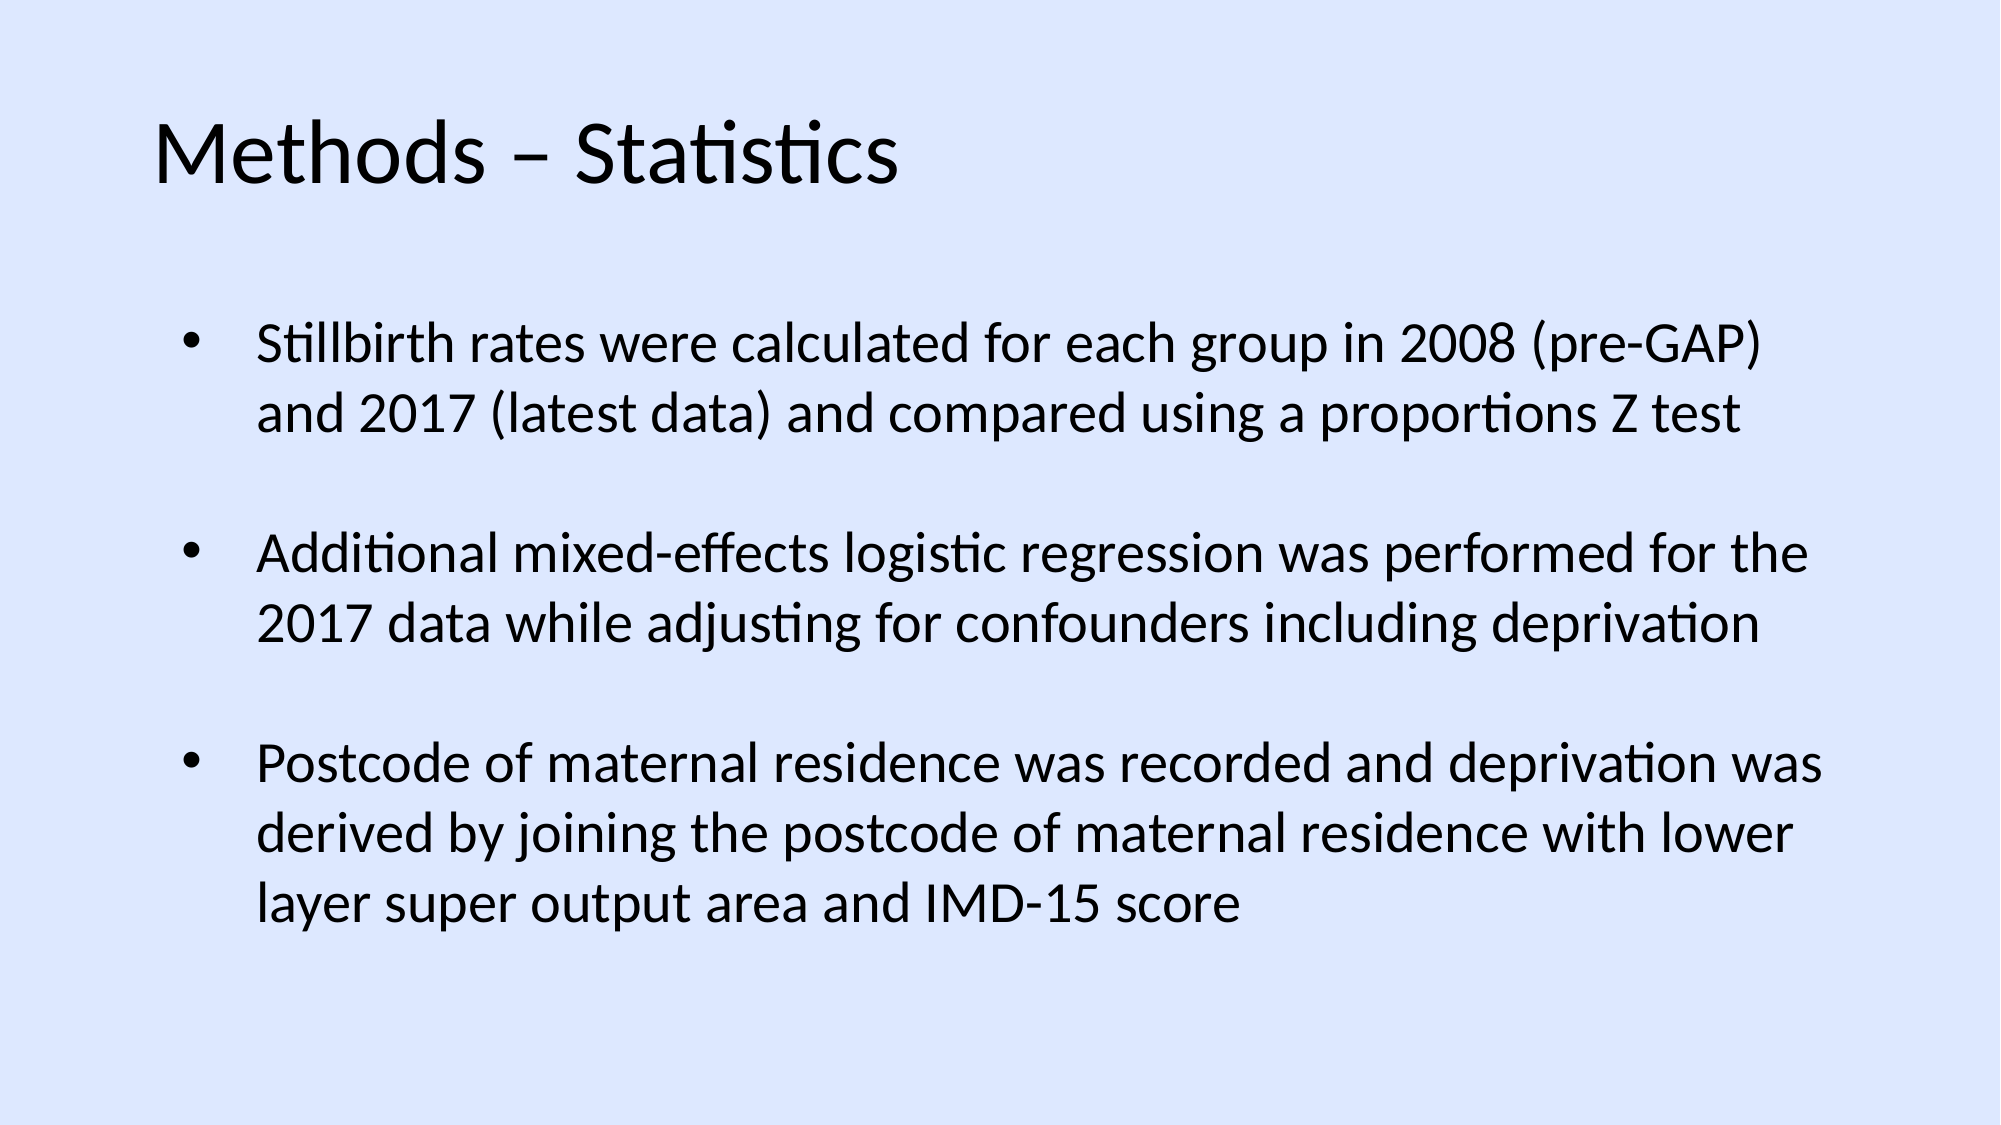

Methods – Statistics
Stillbirth rates were calculated for each group in 2008 (pre-GAP)
and 2017 (latest data) and compared using a proportions Z test

Additional mixed-effects logistic regression was performed for the 2017 data while adjusting for confounders including deprivation

Postcode of maternal residence was recorded and deprivation was derived by joining the postcode of maternal residence with lower layer super output area and IMD-15 score